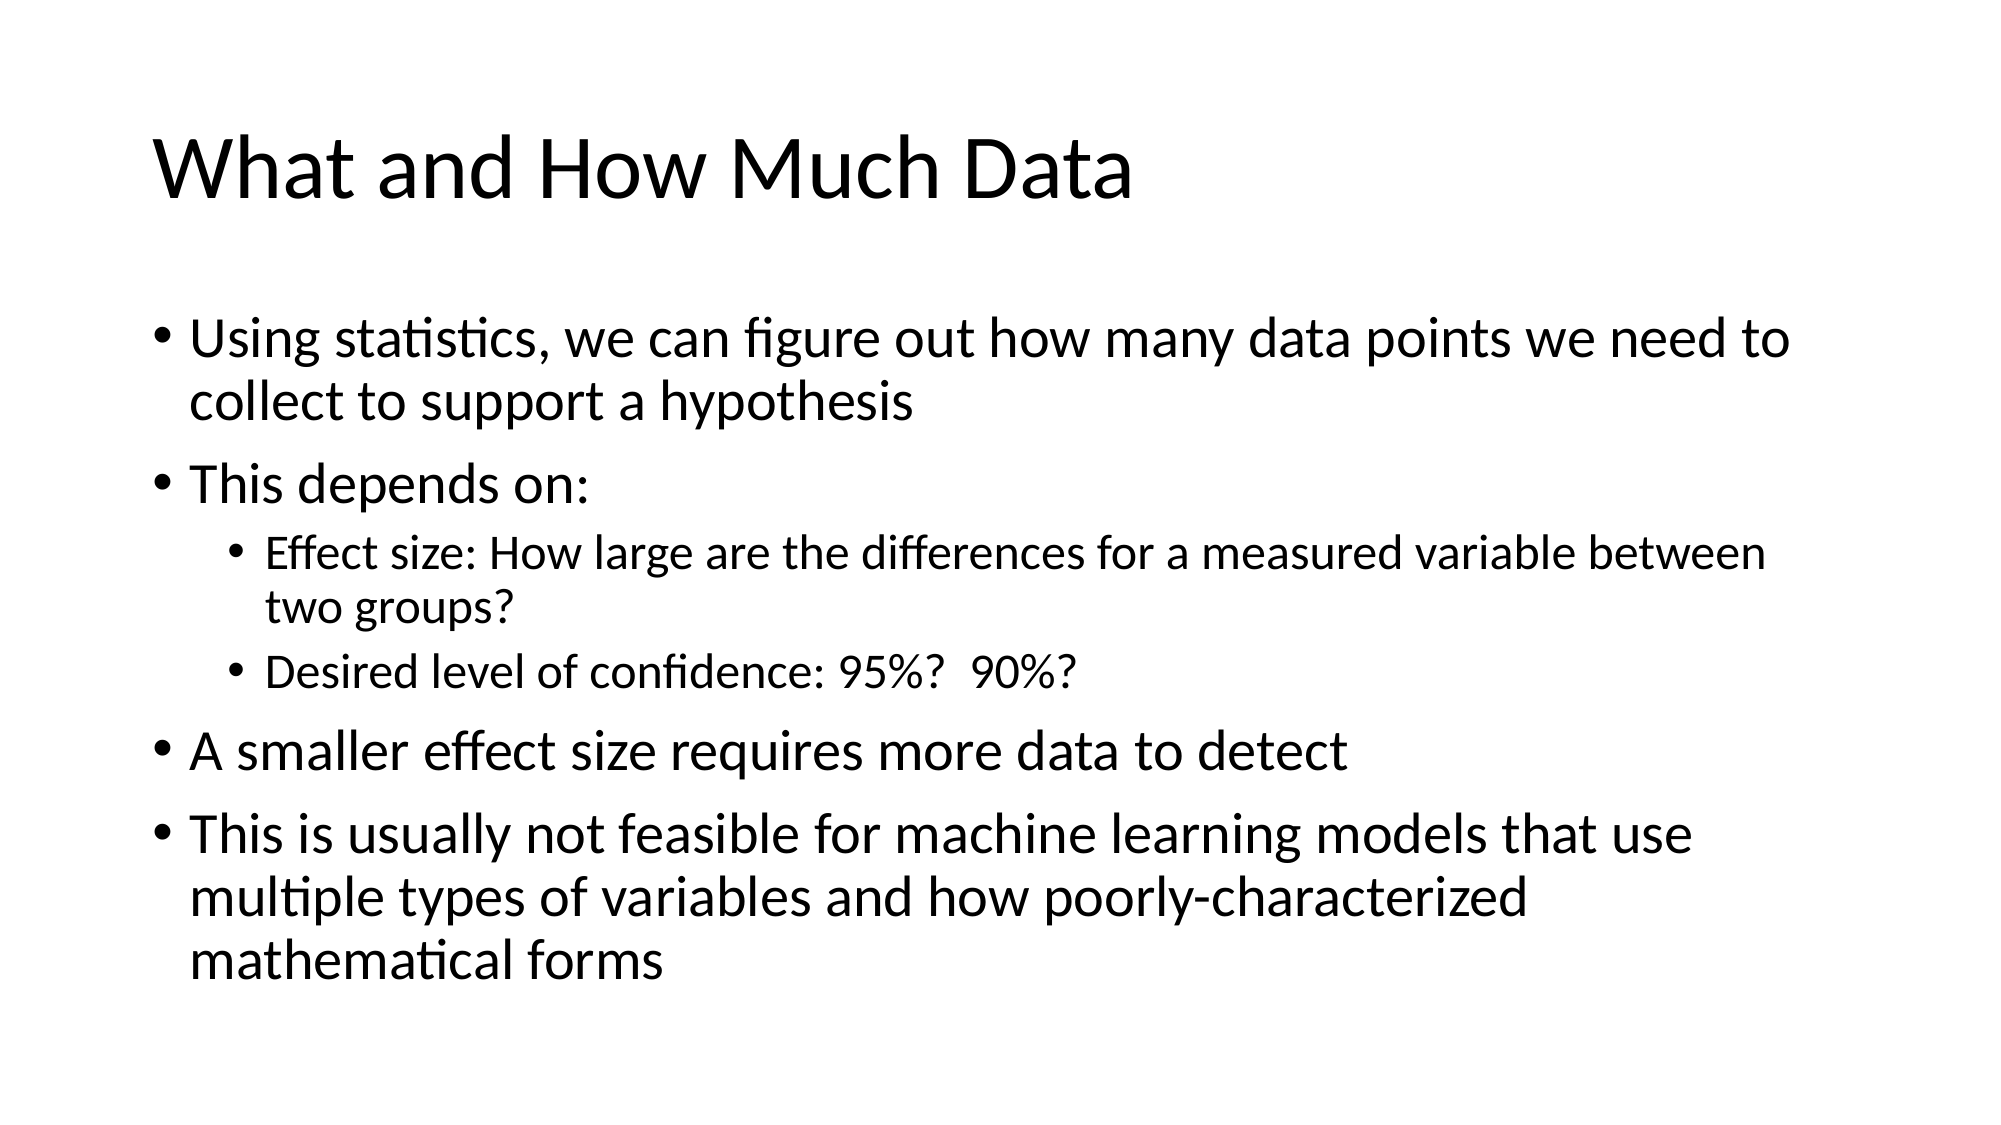

# What and How Much Data
Using statistics, we can figure out how many data points we need to collect to support a hypothesis
This depends on:
Effect size: How large are the differences for a measured variable between two groups?
Desired level of confidence: 95%?  90%?
A smaller effect size requires more data to detect
This is usually not feasible for machine learning models that use multiple types of variables and how poorly-characterized mathematical forms